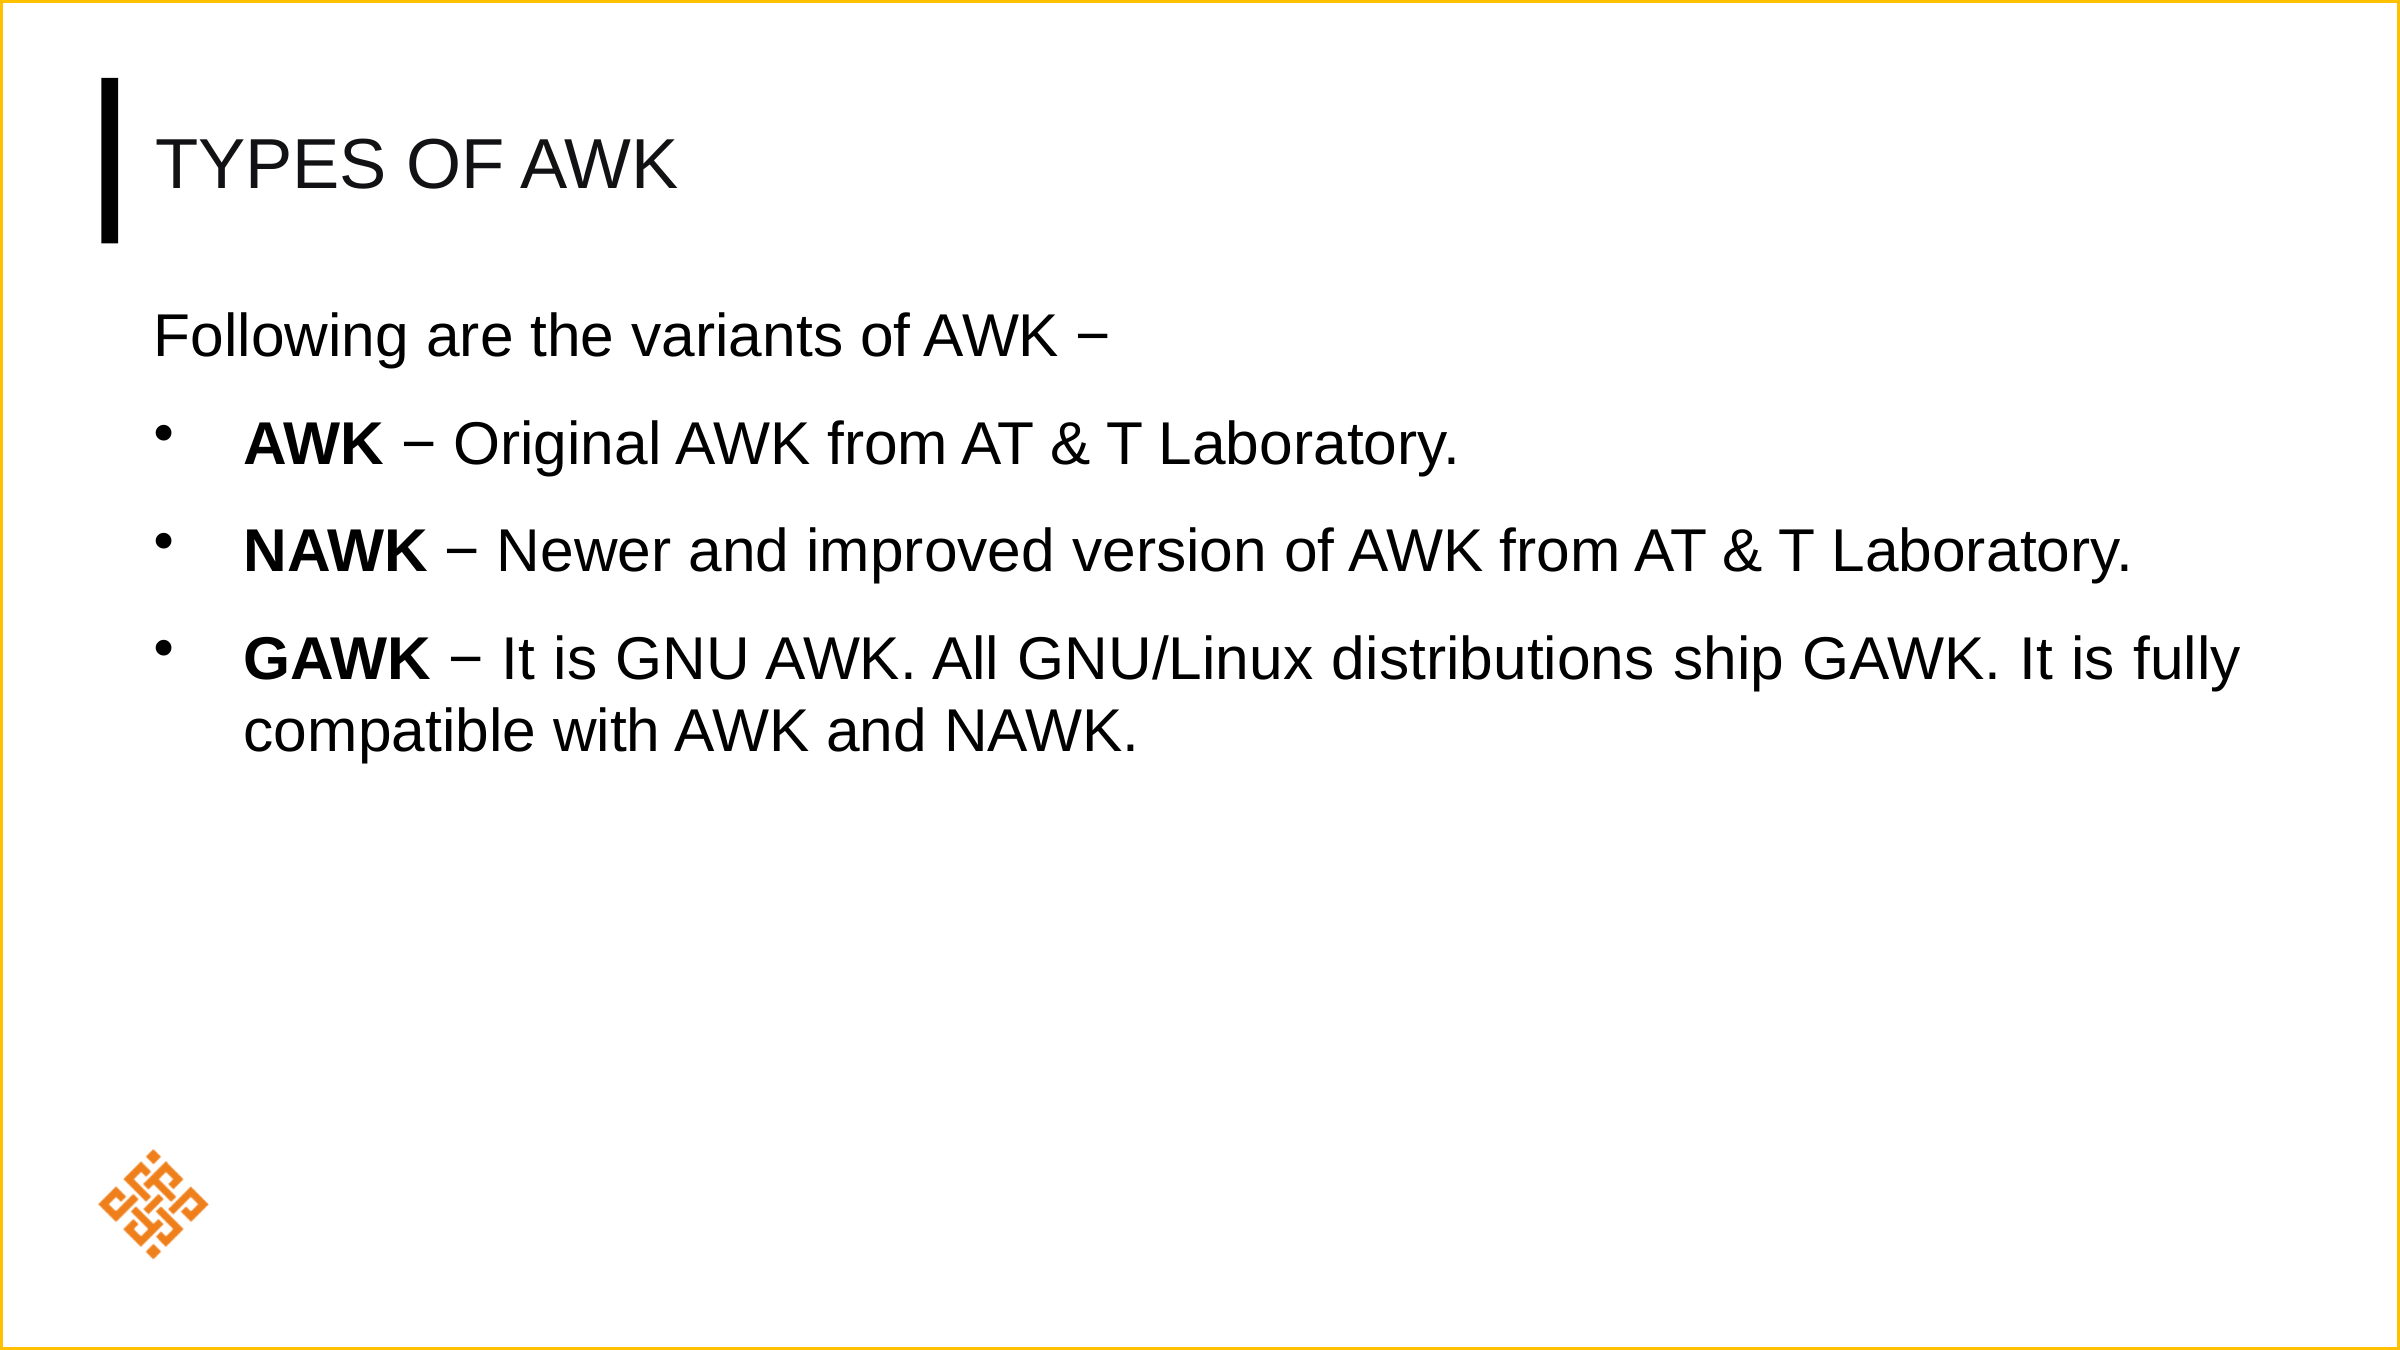

# Types of AWK
Following are the variants of AWK −
AWK − Original AWK from AT & T Laboratory.
NAWK − Newer and improved version of AWK from AT & T Laboratory.
GAWK − It is GNU AWK. All GNU/Linux distributions ship GAWK. It is fully compatible with AWK and NAWK.